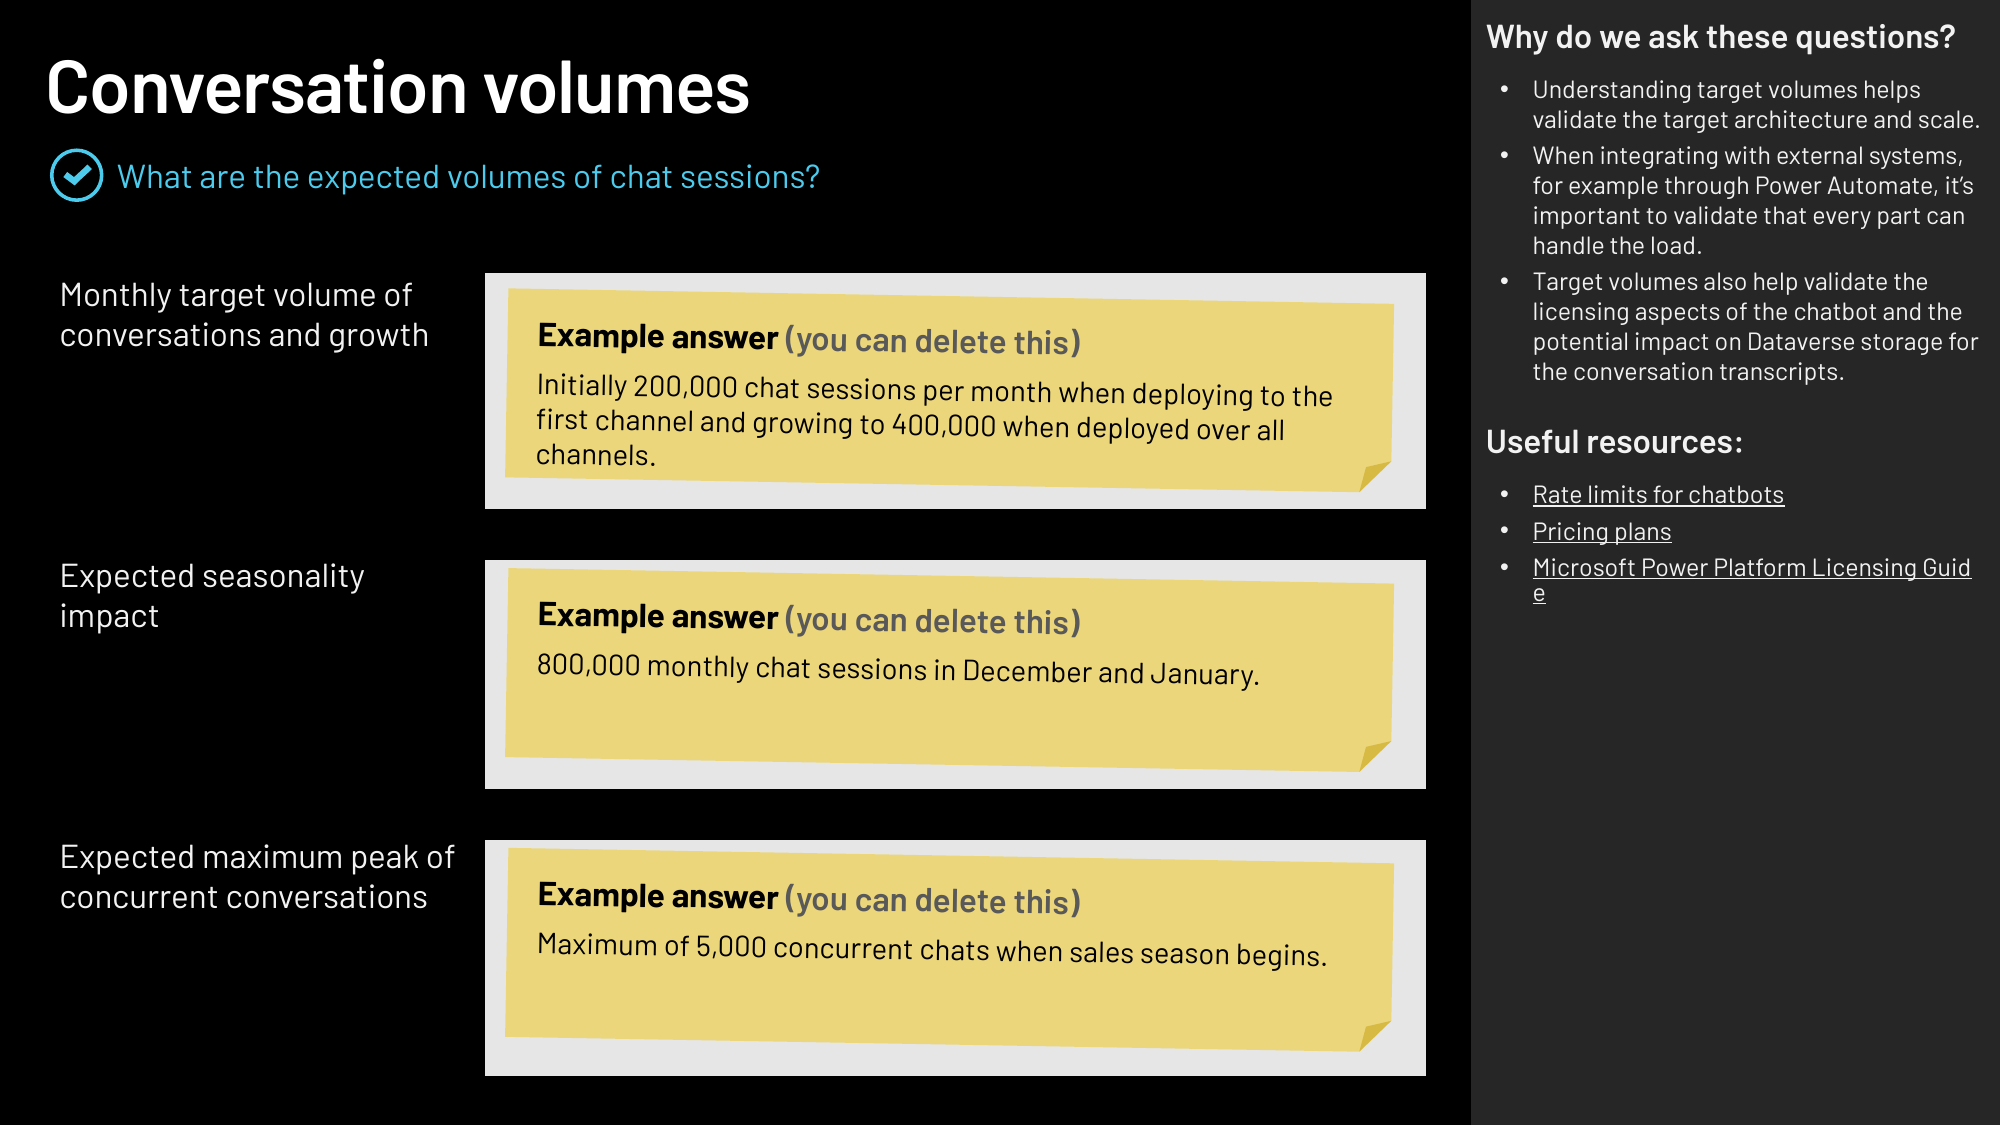

Why do we ask these questions?
Understanding target volumes helps validate the target architecture and scale.
When integrating with external systems, for example through Power Automate, it’s important to validate that every part can handle the load.
Target volumes also help validate the licensing aspects of the chatbot and the potential impact on Dataverse storage for the conversation transcripts.

Useful resources:
Rate limits for chatbots
Pricing plans
Microsoft Power Platform Licensing Guide
Conversation volumes
What are the expected volumes of chat sessions?
| Monthly target volume of conversations and growth |  |
| --- | --- |
|  |  |
| Expected seasonality impact |  |
|  |  |
| Expected maximum peak of concurrent conversations |  |
Example answer (you can delete this)
Initially 200,000 chat sessions per month when deploying to the first channel and growing to 400,000 when deployed over all channels.
Example answer (you can delete this)
800,000 monthly chat sessions in December and January.
Example answer (you can delete this)
Maximum of 5,000 concurrent chats when sales season begins.